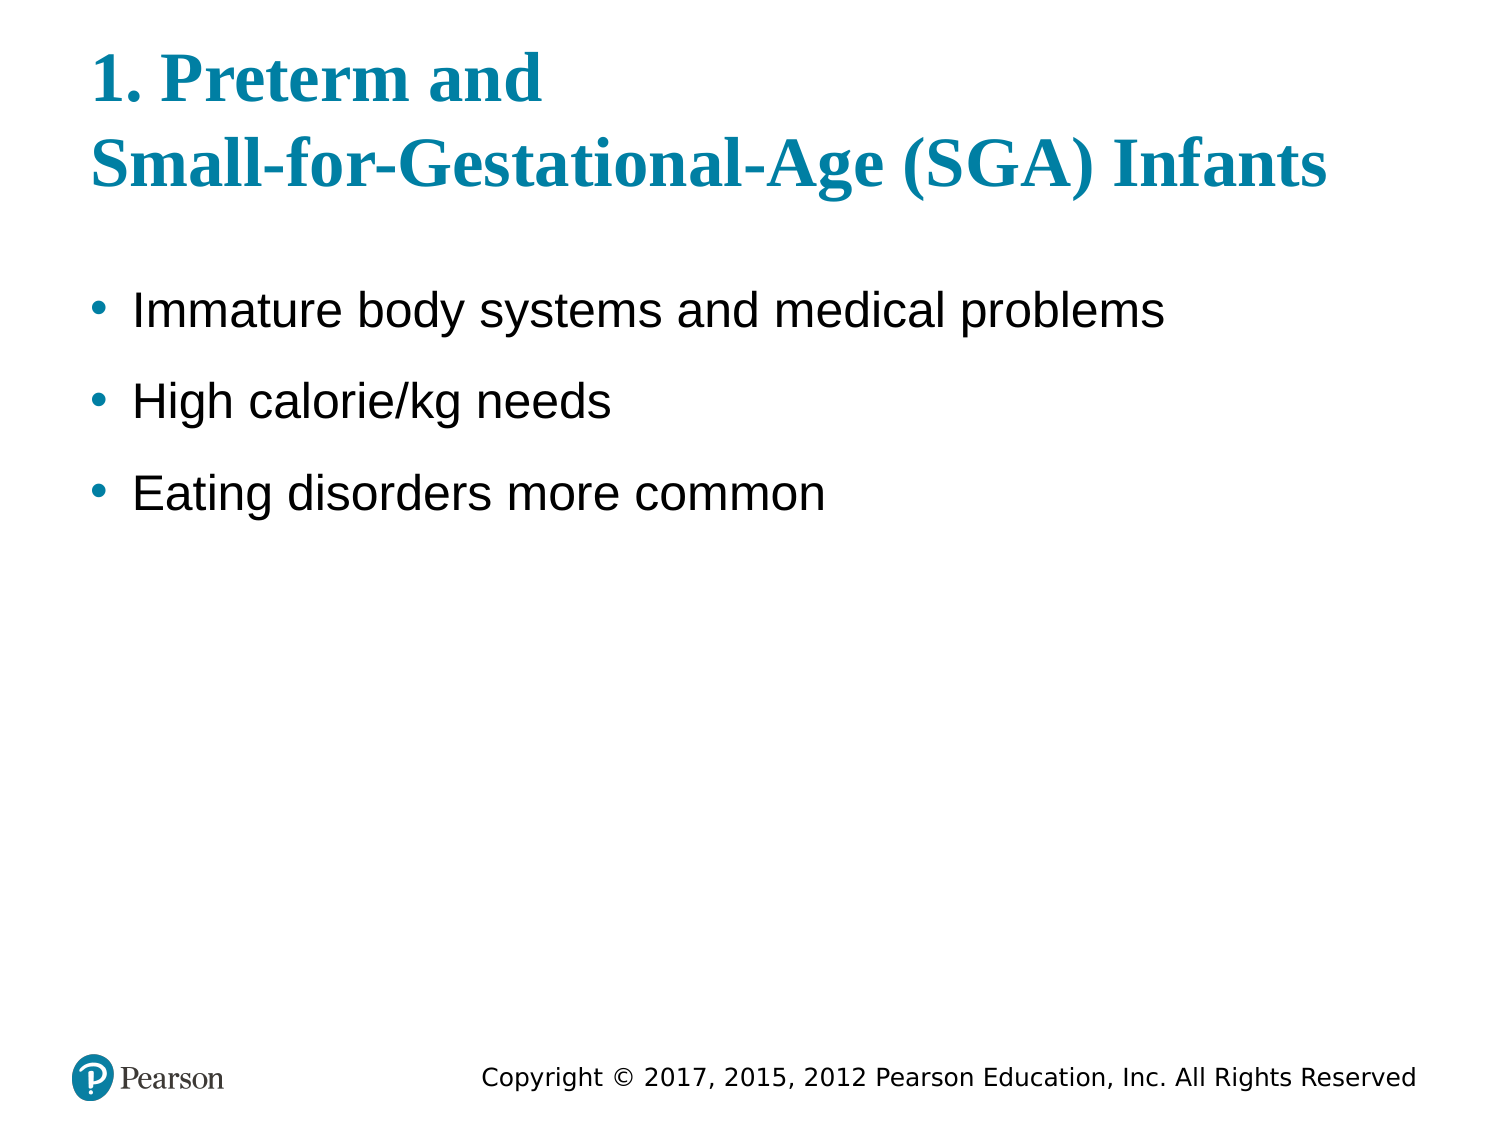

# 1. Preterm and Small-for-Gestational-Age (SGA) Infants
Immature body systems and medical problems
High calorie/kg needs
Eating disorders more common